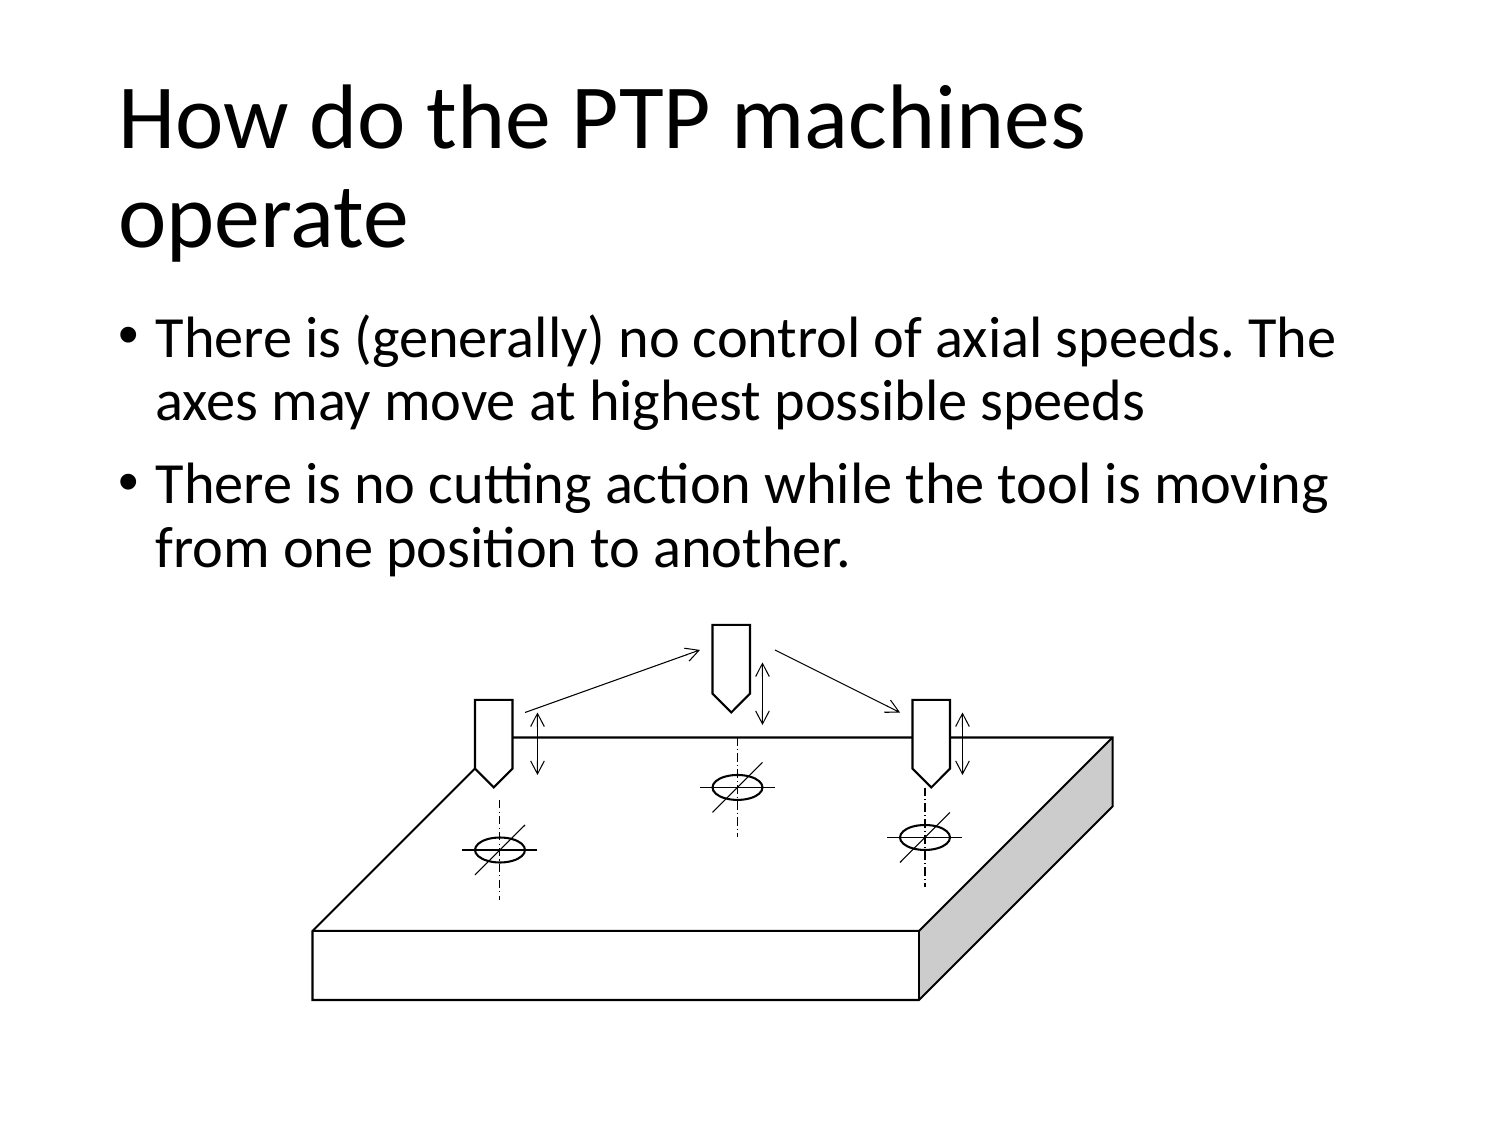

# How do the PTP machines operate
There is (generally) no control of axial speeds. The axes may move at highest possible speeds
There is no cutting action while the tool is moving from one position to another.